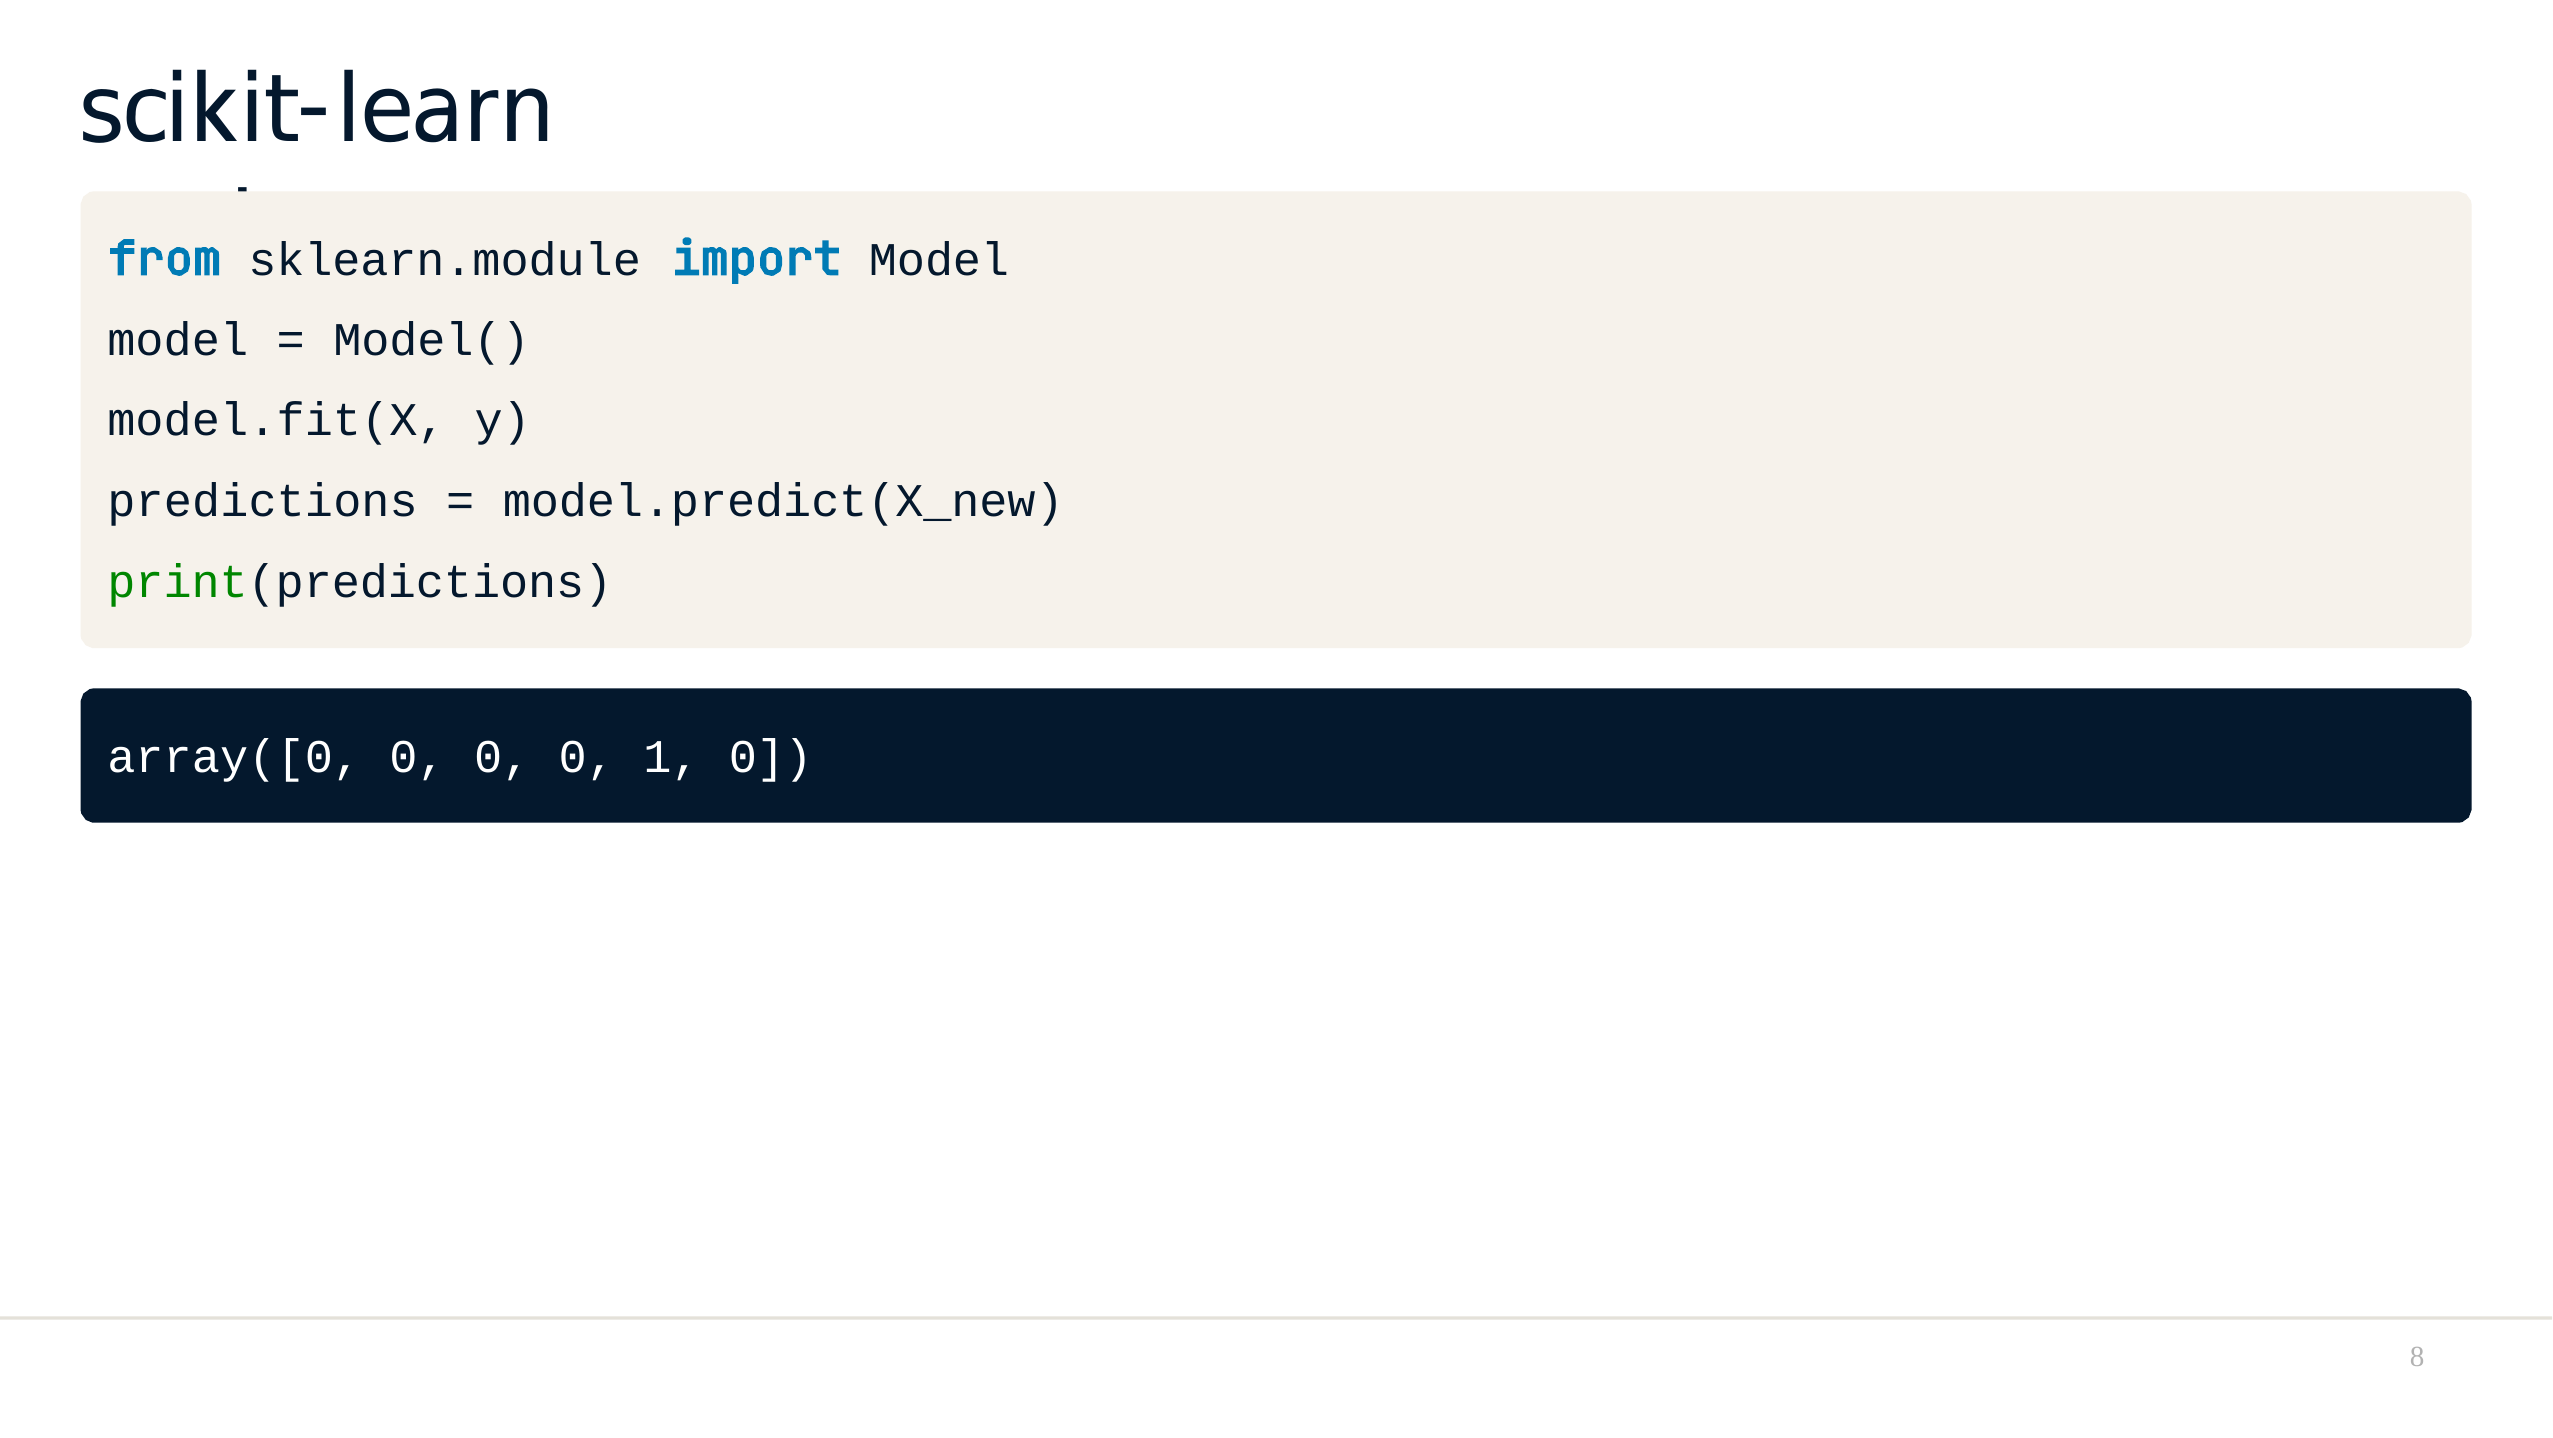

# scikit-learn syntax

sklearn.module model = Model() model.fit(X, y)
Model
predictions = model.predict(X_new) print(predictions)

array([0, 0, 0, 0, 1, 0])
8